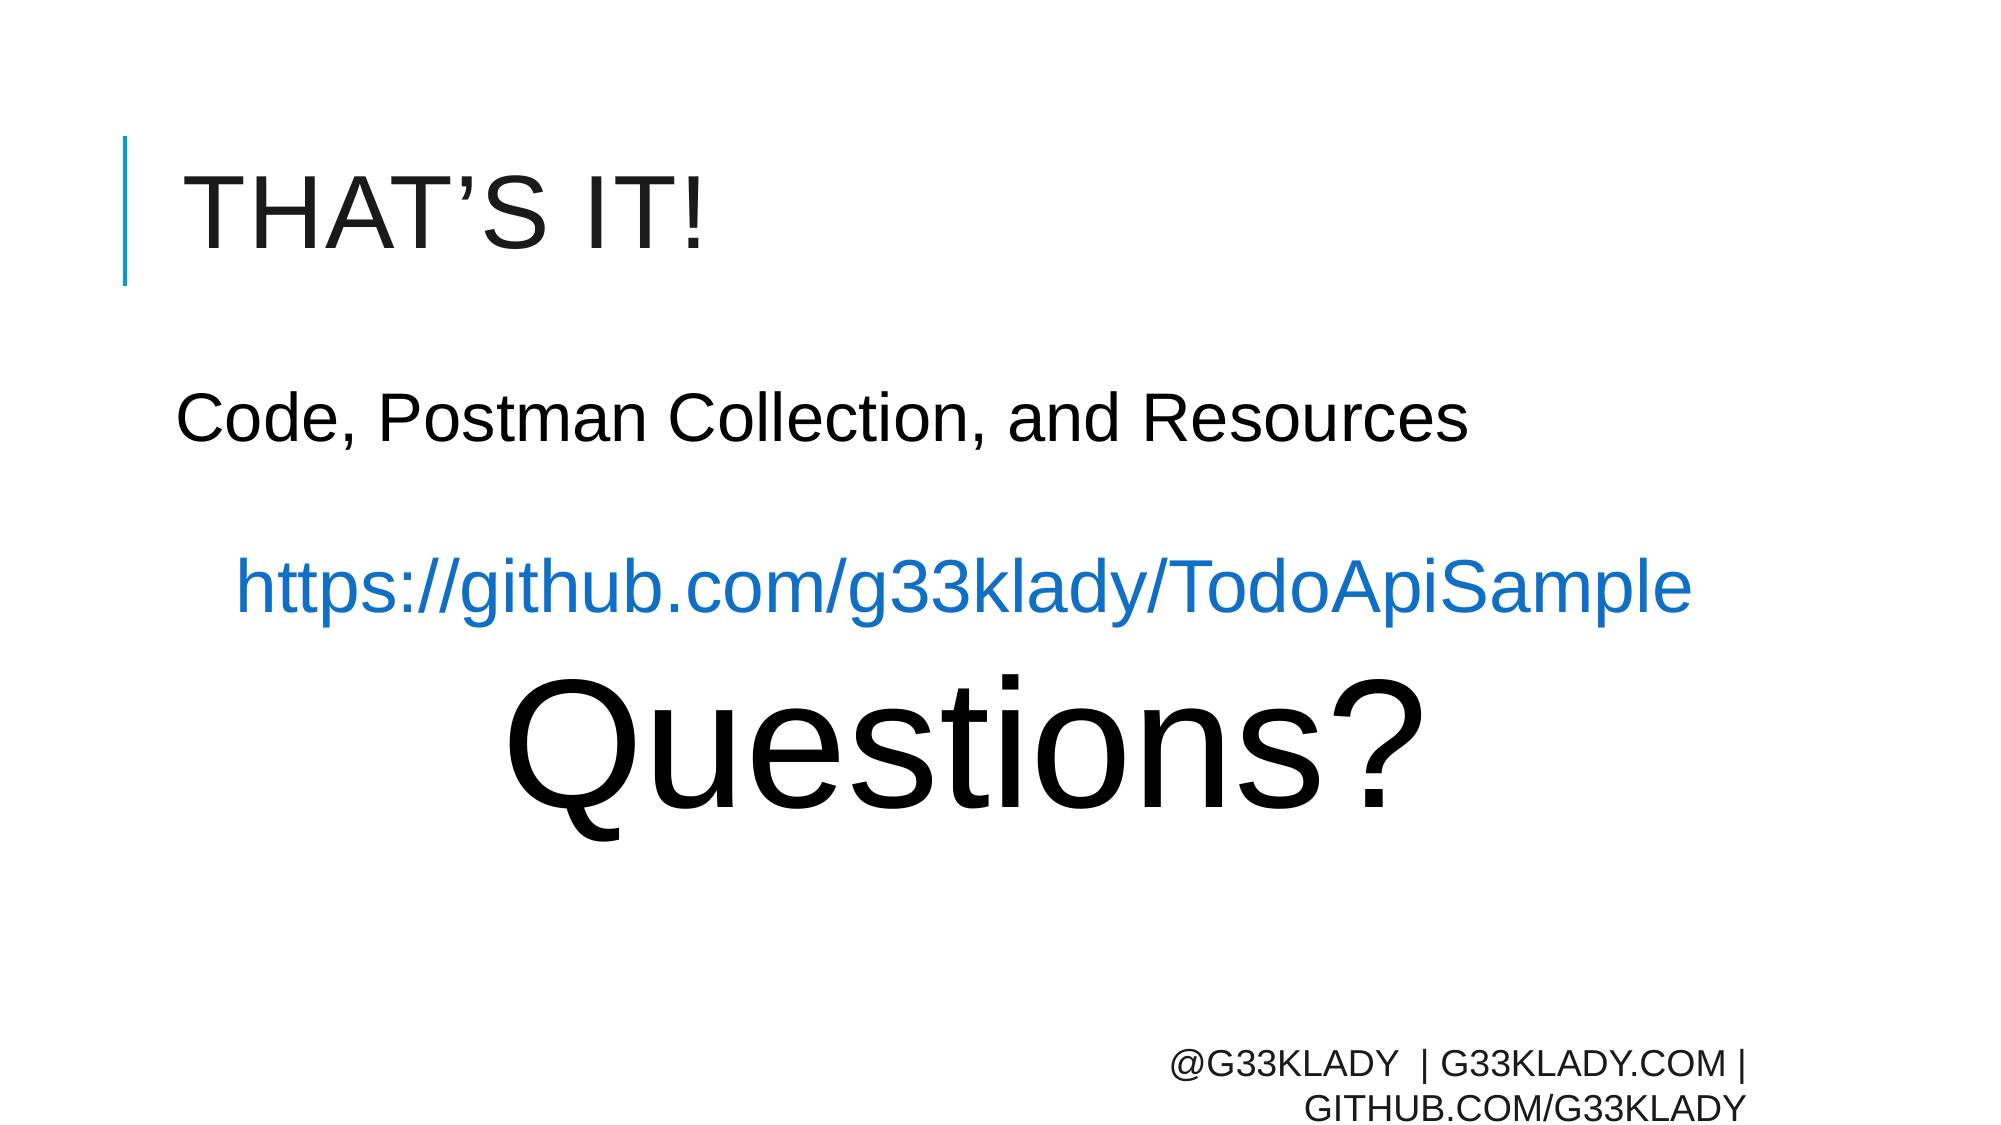

# That’s it!
Code, Postman Collection, and Resources

https://github.com/g33klady/TodoApiSample
Questions?

@g33klady  | g33klady.com | github.com/g33klady